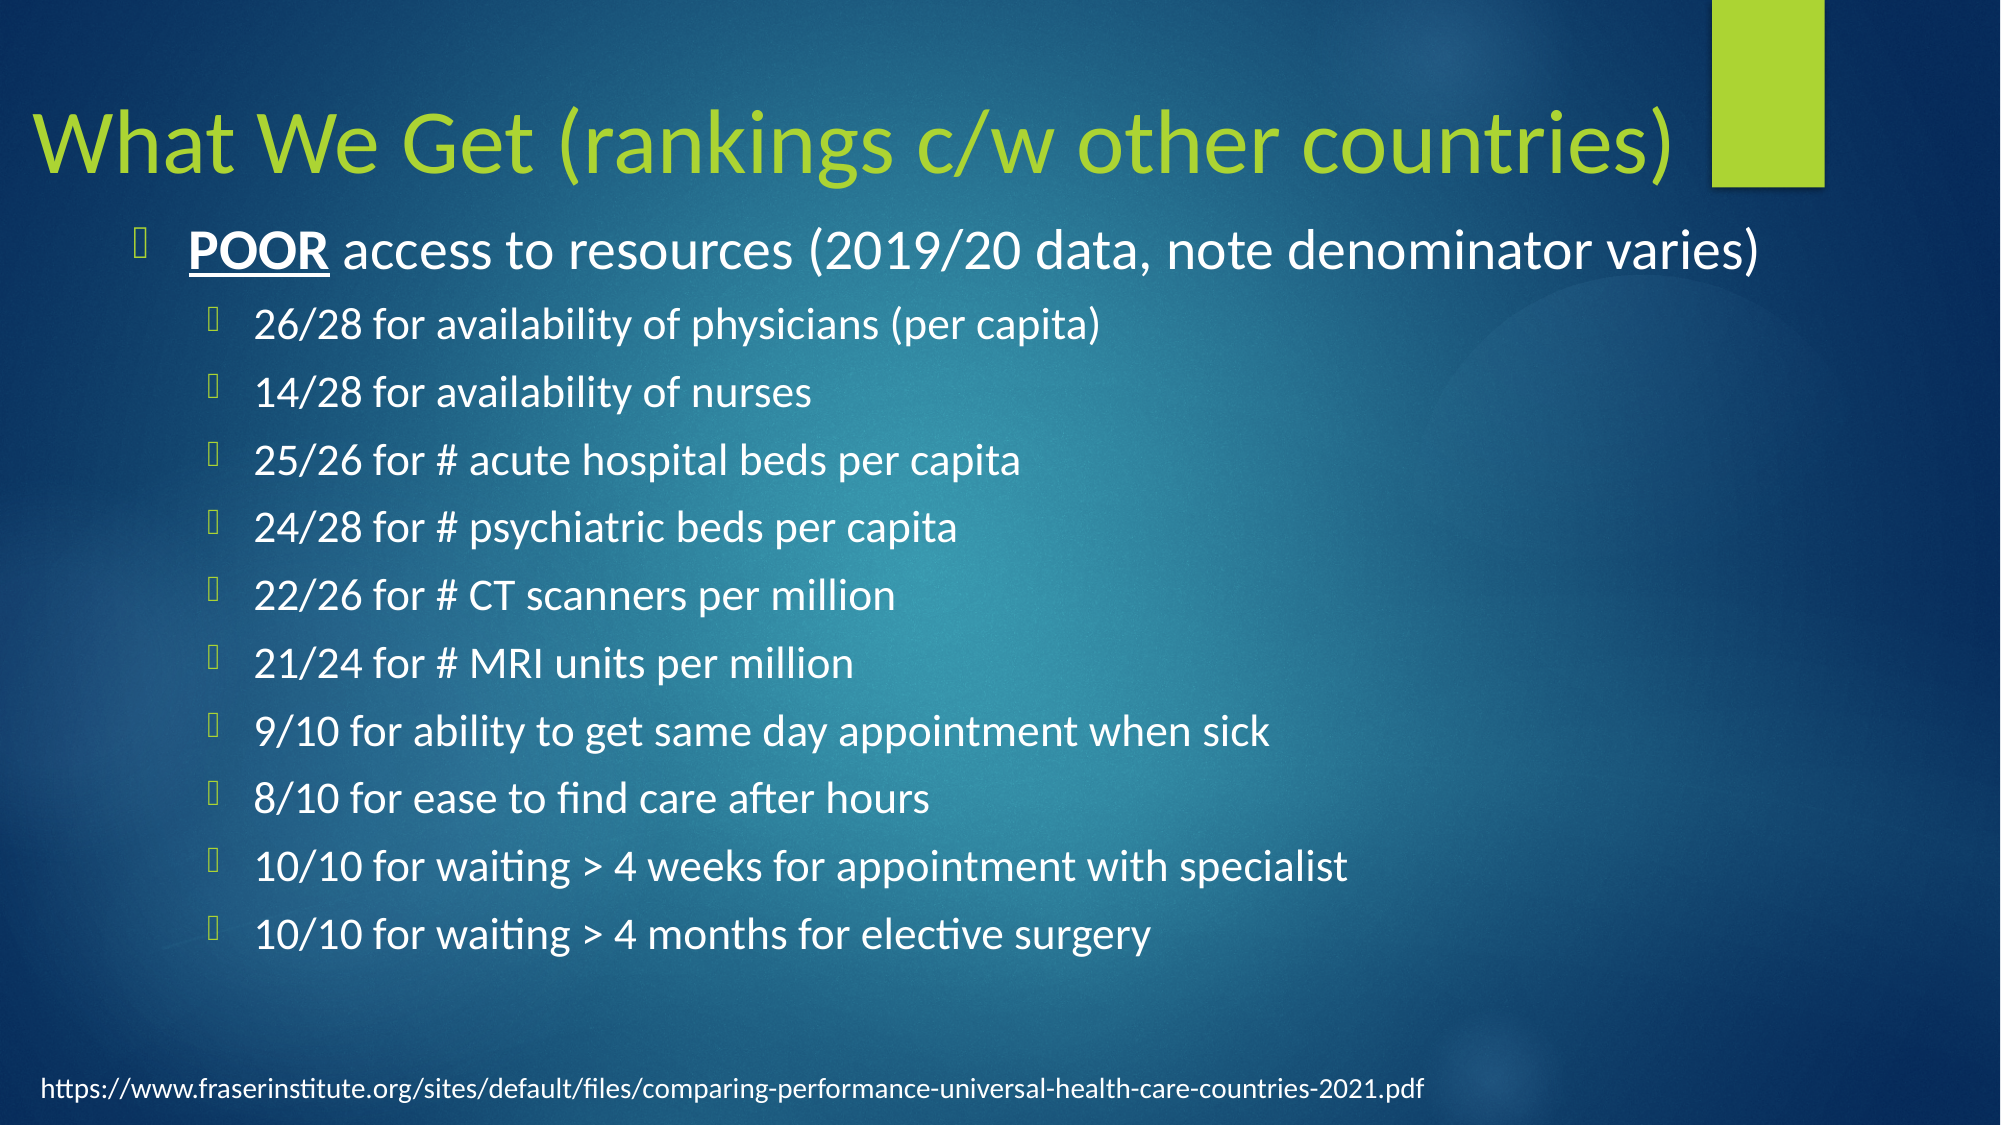

# What We Get (rankings c/w other countries)
POOR access to resources (2019/20 data, note denominator varies)
26/28 for availability of physicians (per capita)
14/28 for availability of nurses
25/26 for # acute hospital beds per capita
24/28 for # psychiatric beds per capita
22/26 for # CT scanners per million
21/24 for # MRI units per million
9/10 for ability to get same day appointment when sick
8/10 for ease to find care after hours
10/10 for waiting > 4 weeks for appointment with specialist
10/10 for waiting > 4 months for elective surgery
https://www.fraserinstitute.org/sites/default/files/comparing-performance-universal-health-care-countries-2021.pdf